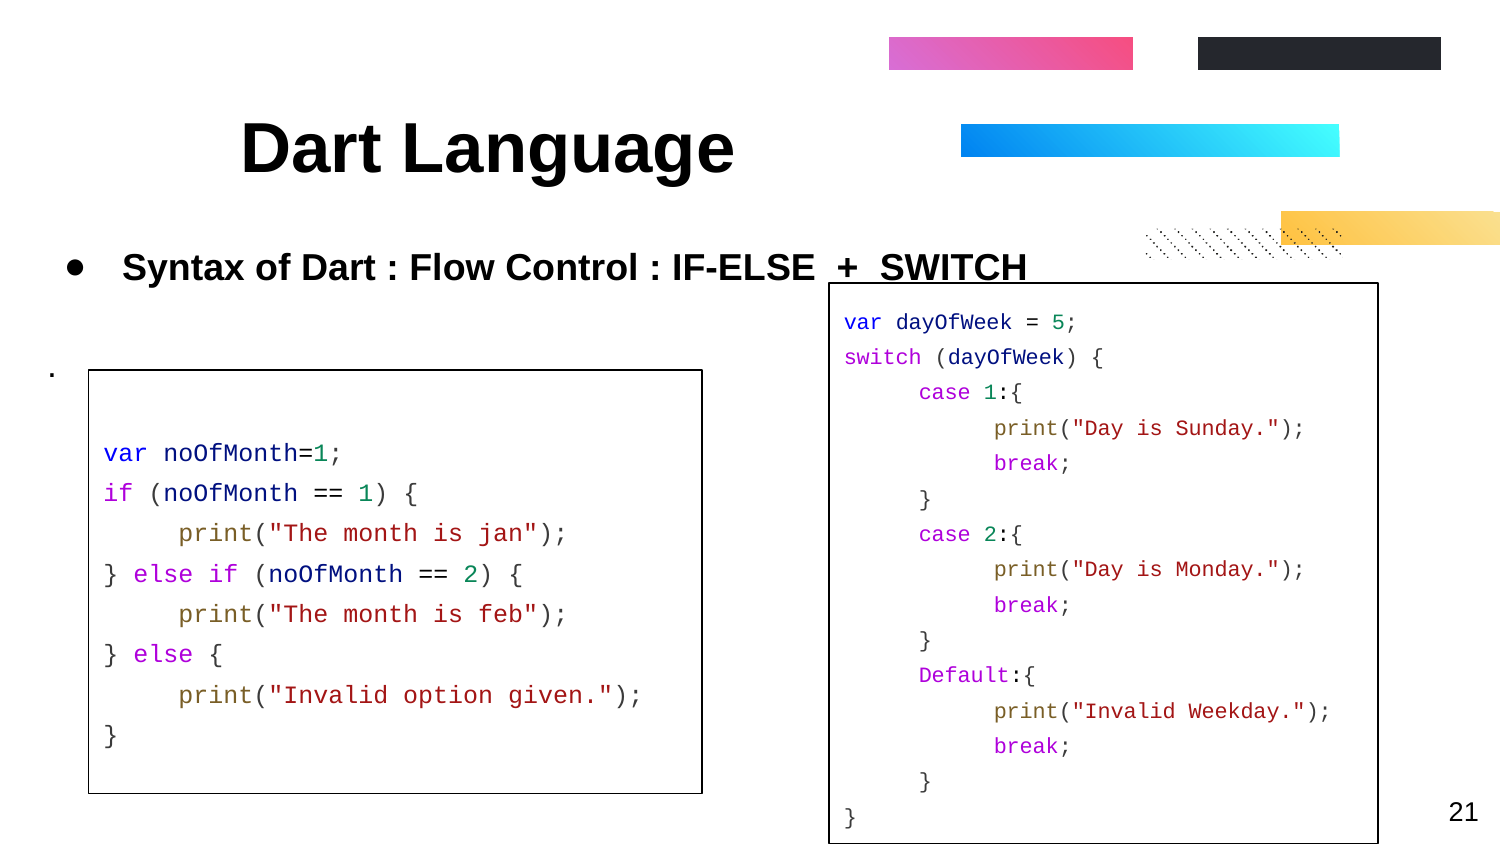

# Dart Language
Syntax of Dart : Flow Control : IF-ELSE  +  SWITCH
.
var dayOfWeek = 5;
switch (dayOfWeek) {
case 1:{
print("Day is Sunday.");
break;
}
case 2:{
print("Day is Monday.");
break;
}
Default:{
print("Invalid Weekday.");
break;
}
}

var noOfMonth=1;
if (noOfMonth == 1) {
print("The month is jan");
} else if (noOfMonth == 2) {
print("The month is feb");
} else {
print("Invalid option given.");
}

21